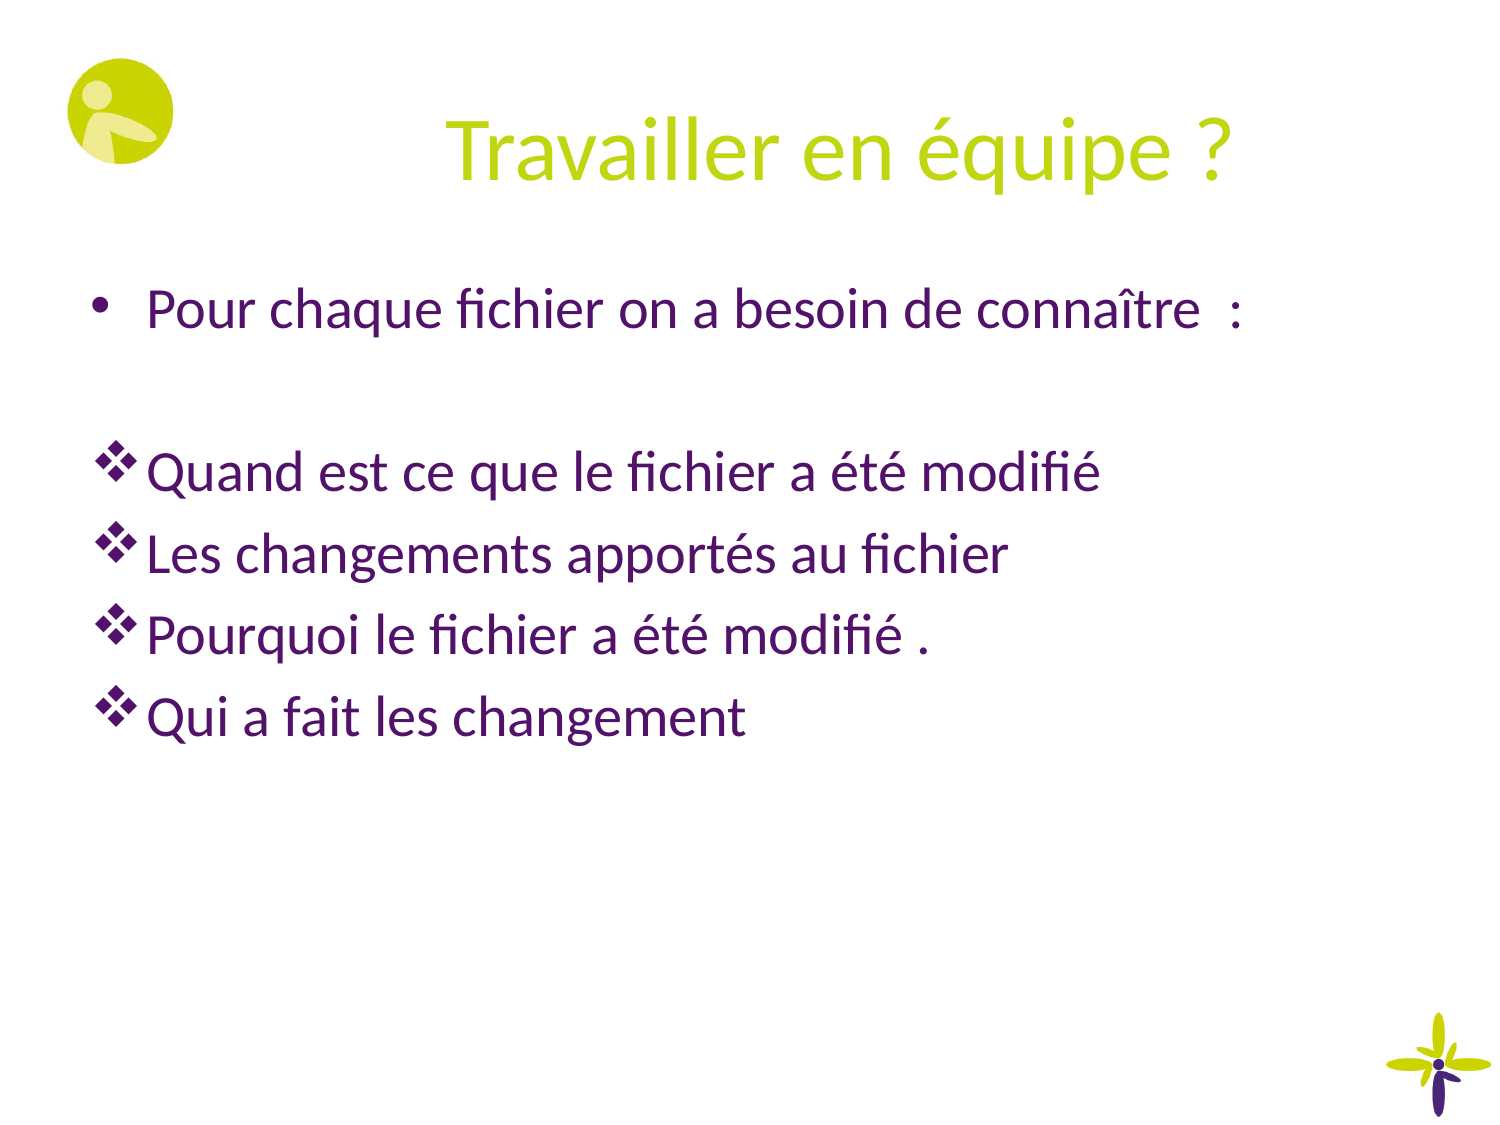

# Travailler en équipe ?
Pour chaque fichier on a besoin de connaître  :

Quand est ce que le fichier a été modifié
Les changements apportés au fichier
Pourquoi le fichier a été modifié .
Qui a fait les changement